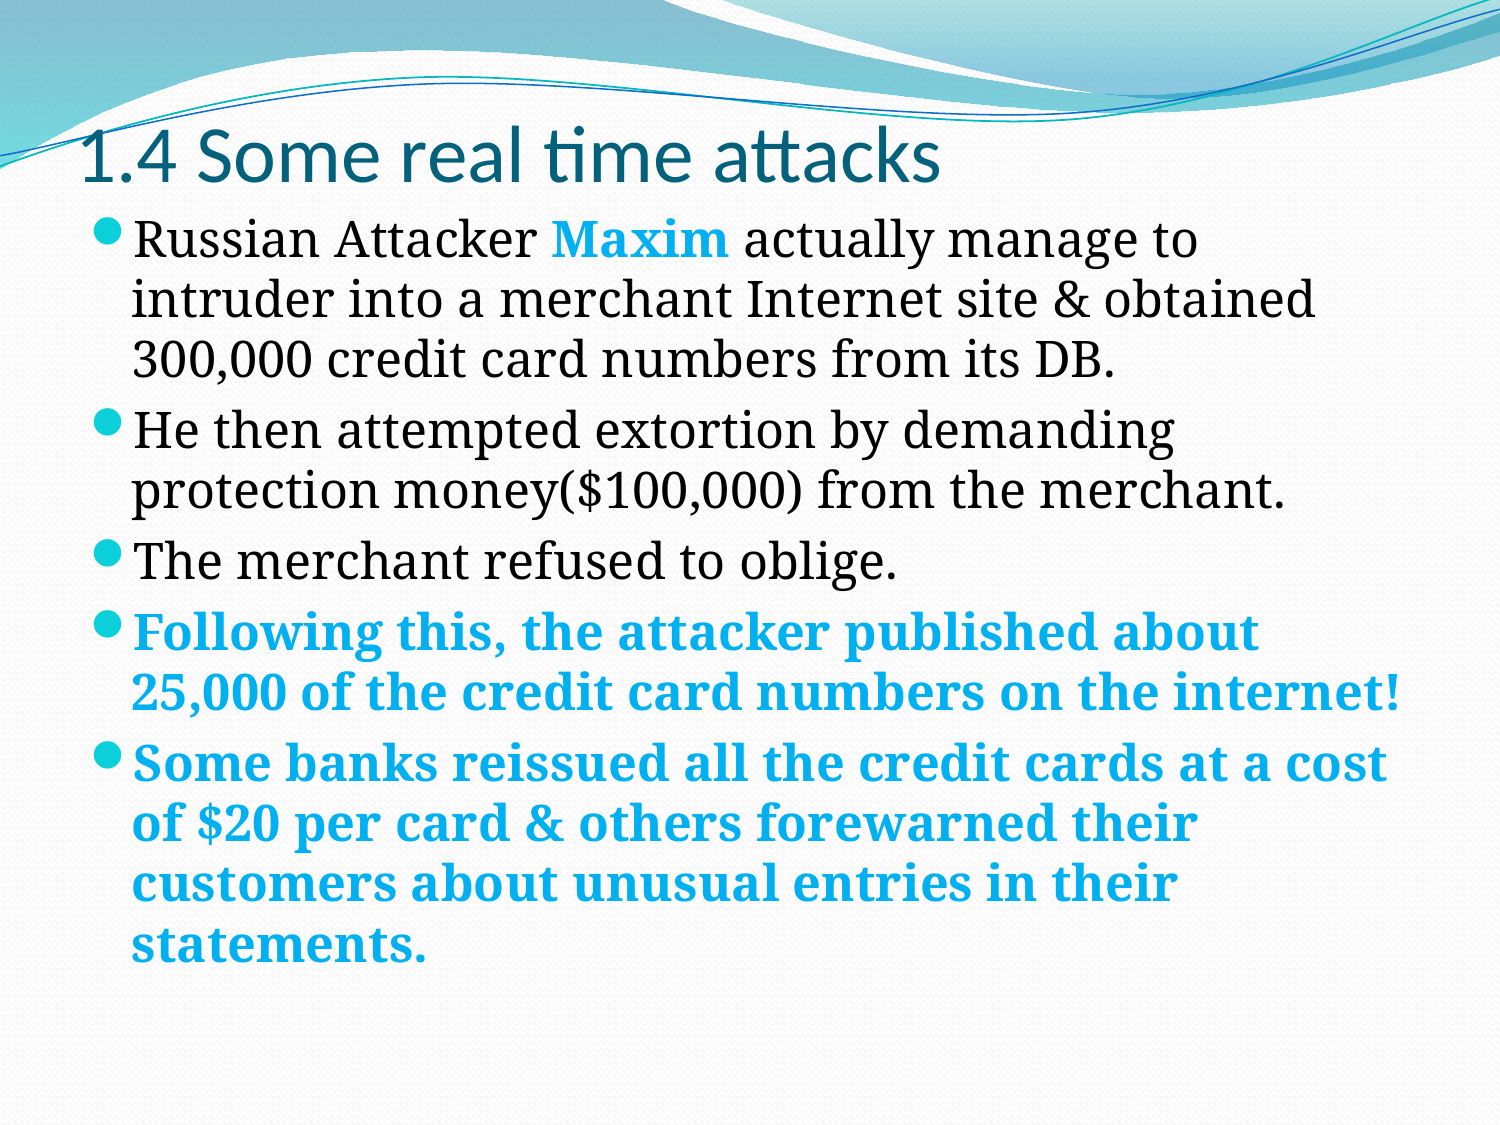

# 1.4 Some real time attacks
Russian Attacker Maxim actually manage to intruder into a merchant Internet site & obtained 300,000 credit card numbers from its DB.
He then attempted extortion by demanding protection money($100,000) from the merchant.
The merchant refused to oblige.
Following this, the attacker published about 25,000 of the credit card numbers on the internet!
Some banks reissued all the credit cards at a cost of $20 per card & others forewarned their customers about unusual entries in their statements.